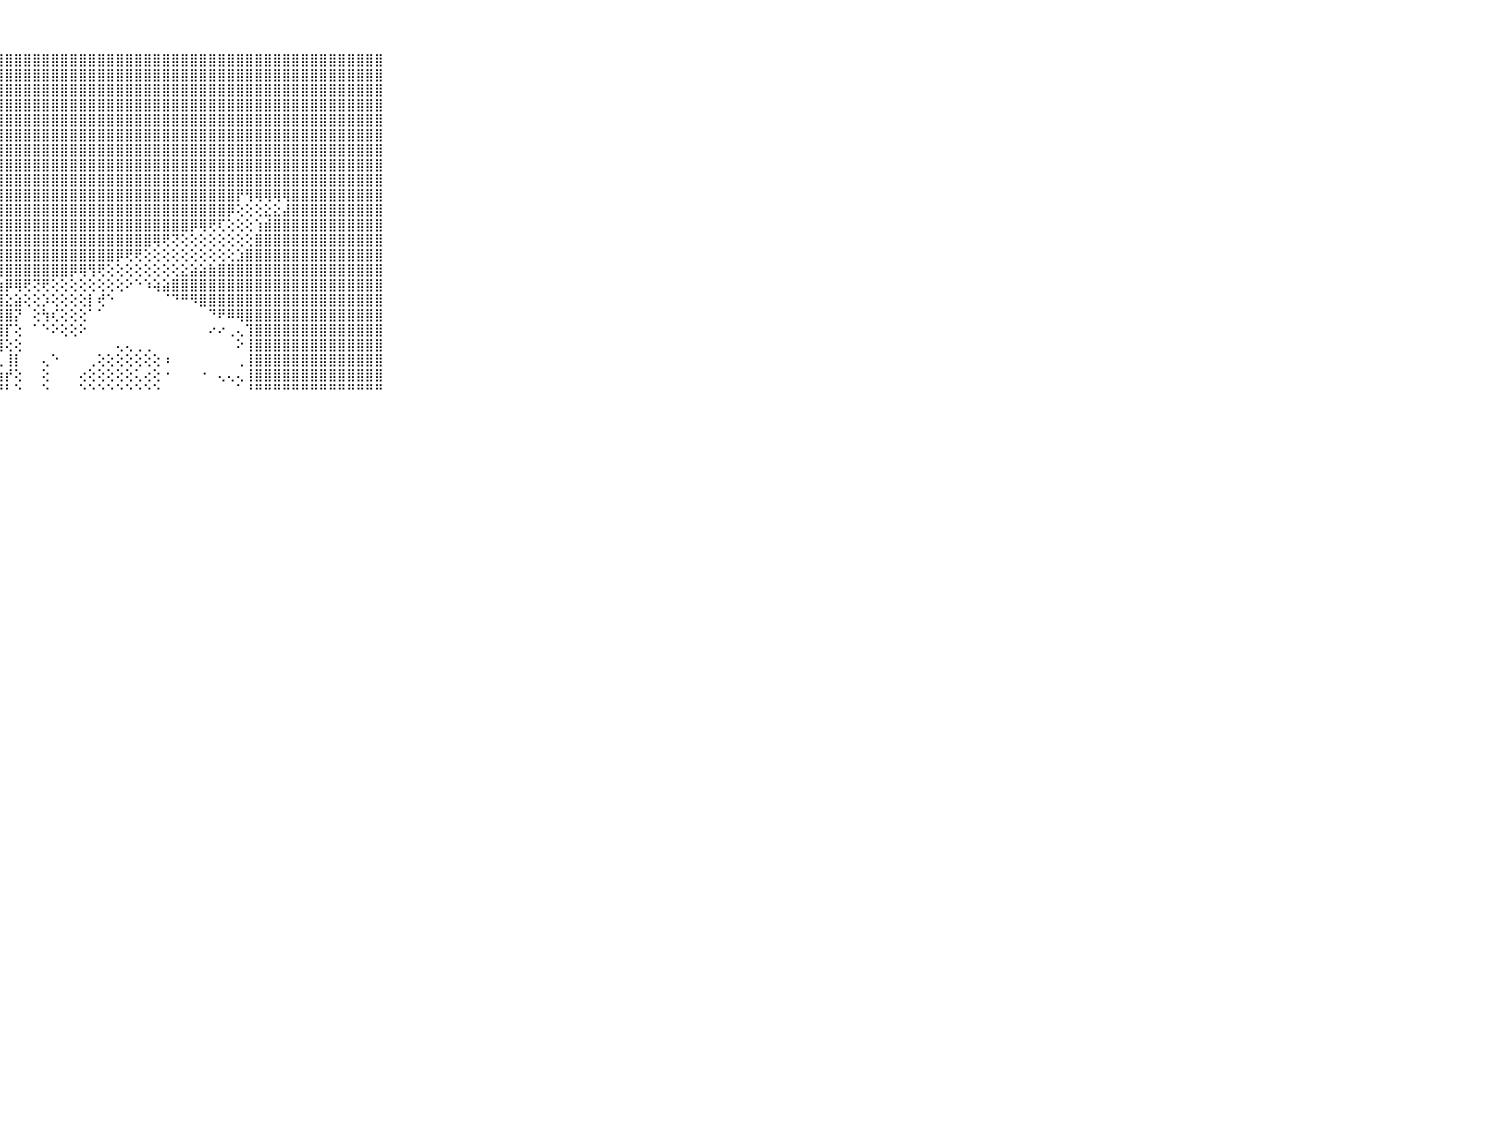

⠀⠀⠀⠀⠀⠀⠀⠀⠀⠀⠀⣿⣿⣿⣿⣿⣿⣿⣿⣿⣿⣿⣿⣿⣿⣿⣿⣿⣿⣿⣿⣿⣿⣿⣿⣿⣿⣿⣿⣿⣿⣿⣿⣿⣿⣿⣿⣿⣿⣿⣿⣿⣿⣿⣿⣿⣿⣿⣿⣿⣿⣿⣿⣿⣿⣿⣿⣿⣿⠀⠀⠀⠀⠀⠀⠀⠀⠀⠀⠀⠀
⠀⠀⠀⠀⠀⠀⠀⠀⠀⠀⠀⣿⣿⣿⣿⣿⣿⣿⣿⣿⣿⣿⣿⣿⣿⣿⣿⣿⣿⣿⣿⣿⣿⣿⣿⣿⣿⣿⣿⣿⣿⣿⣿⣿⣿⣿⣿⣿⣿⣿⣿⣿⣿⣿⣿⣿⣿⣿⣿⣿⣿⣿⣿⣿⣿⣿⣿⣿⣿⠀⠀⠀⠀⠀⠀⠀⠀⠀⠀⠀⠀
⠀⠀⠀⠀⠀⠀⠀⠀⠀⠀⠀⣿⣿⣿⣿⣿⣿⣿⣿⣿⣿⣿⣿⣿⣿⣿⣿⣿⣿⣿⣿⣿⣿⣿⣿⣿⣿⣿⣿⣿⣿⣿⣿⣿⣿⣿⣿⣿⣿⣿⣿⣿⣿⣿⣿⣿⣿⣿⣿⣿⣿⣿⣿⣿⣿⣿⣿⣿⣿⠀⠀⠀⠀⠀⠀⠀⠀⠀⠀⠀⠀
⠀⠀⠀⠀⠀⠀⠀⠀⠀⠀⠀⣿⣿⣿⣿⣿⣿⣿⣿⣿⣿⣿⣿⣿⣿⣿⣿⣿⣿⣿⣿⣿⣿⣿⣿⣿⣿⣿⣿⣿⣿⣿⣿⣿⣿⣿⣿⣿⣿⣿⣿⣿⣿⣿⣿⣿⣿⣿⣿⣿⣿⣿⣿⣿⣿⣿⣿⣿⣿⠀⠀⠀⠀⠀⠀⠀⠀⠀⠀⠀⠀
⠀⠀⠀⠀⠀⠀⠀⠀⠀⠀⠀⣿⣿⣿⣿⣿⣿⣿⣿⣿⣿⣿⣿⣿⣿⣿⣿⣿⣿⣿⣿⣿⣿⣿⣿⣿⣿⣿⣿⣿⣿⣿⣿⣿⣿⣿⣿⣿⣿⣿⣿⣿⣿⣿⣿⣿⣿⣿⣿⣿⣿⣿⣿⣿⣿⣿⣿⣿⣿⠀⠀⠀⠀⠀⠀⠀⠀⠀⠀⠀⠀
⠀⠀⠀⠀⠀⠀⠀⠀⠀⠀⠀⣿⣿⣿⣿⣿⣿⣿⣿⣿⣿⣿⣿⣿⣿⣿⣿⣿⣿⣿⣿⣿⣿⣿⣿⣿⣿⣿⣿⣿⣿⣿⣿⣿⣿⣿⣿⣿⣿⣿⣿⣿⣿⣿⣿⣿⣿⣿⣿⣿⣿⣿⣿⣿⣿⣿⣿⣿⣿⠀⠀⠀⠀⠀⠀⠀⠀⠀⠀⠀⠀
⠀⠀⠀⠀⠀⠀⠀⠀⠀⠀⠀⣿⣿⣿⣿⣿⣿⣿⣿⣿⣿⣿⣿⣿⣿⣿⣿⣿⣿⣿⣿⣿⣿⣿⣿⣿⣿⣿⣿⣿⣿⣿⣿⣿⣿⣿⣿⣿⣿⣿⣿⣿⣿⣿⣿⣿⣿⣿⣿⣿⣿⣿⣿⣿⣿⣿⣿⣿⣿⠀⠀⠀⠀⠀⠀⠀⠀⠀⠀⠀⠀
⠀⠀⠀⠀⠀⠀⠀⠀⠀⠀⠀⣿⣿⣿⣿⣿⣿⣿⣿⣿⣿⣿⣿⣿⣿⣿⣿⣿⣿⣿⣿⣿⣿⣿⣿⣿⣿⣿⣿⣿⣿⣿⣿⣿⣿⣿⣿⣿⣿⣿⣿⣿⣿⣿⣿⣿⣿⣿⣿⣿⣿⣿⣿⣿⣿⣿⣿⣿⣿⠀⠀⠀⠀⠀⠀⠀⠀⠀⠀⠀⠀
⠀⠀⠀⠀⠀⠀⠀⠀⠀⠀⠀⣿⣿⣿⣿⣿⣿⣿⣿⣿⣿⣿⣿⣿⣿⣿⣿⣿⣿⣿⣿⣿⣿⣿⣿⣿⣿⣿⣿⣿⣿⣿⣿⣿⣿⣿⣿⣿⣿⣿⣿⣿⣿⣿⣿⣿⣿⣿⣿⣿⣿⣿⣿⣿⣿⣿⣿⣿⣿⠀⠀⠀⠀⠀⠀⠀⠀⠀⠀⠀⠀
⠀⠀⠀⠀⠀⠀⠀⠀⠀⠀⠀⣿⣿⣿⣿⣿⣿⣿⣿⣿⣿⣿⣿⣿⣿⣿⣿⣿⣿⣿⣿⣿⣿⣿⣿⣿⣿⣿⣿⣿⣿⣿⣿⣿⣿⣿⣿⣿⣿⣿⣿⣿⣿⡟⢻⢿⢿⢿⢿⣿⣿⣿⣿⣿⣿⣿⣿⣿⣿⠀⠀⠀⠀⠀⠀⠀⠀⠀⠀⠀⠀
⠀⠀⠀⠀⠀⠀⠀⠀⠀⠀⠀⣿⣿⣿⣿⣿⣿⣿⣿⣿⣿⣿⣿⣿⣿⣿⣿⣿⣿⣿⣿⣿⣿⣿⣿⣿⣿⣿⣿⣿⣿⣿⣿⣿⣿⣿⣿⣿⣿⣿⣿⣿⡿⢕⢕⢕⣕⣕⣼⣿⣿⣿⣿⣿⣿⣿⣿⣿⣿⠀⠀⠀⠀⠀⠀⠀⠀⠀⠀⠀⠀
⠀⠀⠀⠀⠀⠀⠀⠀⠀⠀⠀⣿⣿⣿⣿⣿⣿⣿⣿⣿⣿⣿⣿⣿⣿⣿⣿⣿⣿⣿⣿⣿⣿⣿⣿⣿⣿⣿⣿⣿⣿⣿⣿⣿⣿⣿⣿⣿⡿⢿⢟⢏⢕⢕⢕⢱⣾⣿⣿⣿⣿⣿⣿⣿⣿⣿⣿⣿⣿⠀⠀⠀⠀⠀⠀⠀⠀⠀⠀⠀⠀
⠀⠀⠀⠀⠀⠀⠀⠀⠀⠀⠀⣿⣿⣿⣿⣿⣿⣿⣿⣿⣿⣿⣿⣿⣿⣿⣿⣿⣿⣿⣿⣿⣿⣿⣿⣿⣿⣿⣿⣿⣿⣿⣿⣿⢿⢟⢝⢕⢕⢕⢕⢕⢕⢕⢕⣿⣿⣿⣿⣿⣿⣿⣿⣿⣿⣿⣿⣿⣿⠀⠀⠀⠀⠀⠀⠀⠀⠀⠀⠀⠀
⠀⠀⠀⠀⠀⠀⠀⠀⠀⠀⠀⣿⣿⣿⣿⣿⣿⣿⣿⣿⣿⣿⣿⣿⣿⣿⣿⣿⣿⣿⣿⣿⣿⣿⣿⣿⣿⣿⣿⣿⡿⢟⢟⢕⢕⢕⢕⢕⢕⢕⢕⢕⢕⣱⣿⣿⣿⣿⣿⣿⣿⣿⣿⣿⣿⣿⣿⣿⣿⠀⠀⠀⠀⠀⠀⠀⠀⠀⠀⠀⠀
⠀⠀⠀⠀⠀⠀⠀⠀⠀⠀⠀⣿⣿⣿⣿⣿⣿⣿⣿⣿⣿⣿⣿⣿⣿⣿⣿⣿⣿⣿⣿⣿⣿⣿⣿⡿⢿⢻⢟⢕⢕⢕⢕⢕⢕⢕⢕⣕⣵⣵⣷⣿⣿⣿⣿⣿⣿⣿⣿⣿⣿⣿⣿⣿⣿⣿⣿⣿⣿⠀⠀⠀⠀⠀⠀⠀⠀⠀⠀⠀⠀
⠀⠀⠀⠀⠀⠀⠀⠀⠀⠀⠀⣿⣿⣿⣿⣿⣿⡿⢟⢻⣿⡟⢟⢻⢿⢏⢽⢷⡿⢿⢟⢝⢟⢕⢕⢕⢕⢕⢕⢕⢕⠕⠑⠱⢵⣵⣿⣿⣿⣿⣿⣿⣿⣿⣿⣿⣿⣿⣿⣿⣿⣿⣿⣿⣿⣿⣿⣿⣿⠀⠀⠀⠀⠀⠀⠀⠀⠀⠀⠀⠀
⠀⠀⠀⠀⠀⠀⠀⠀⠀⠀⠀⣿⣿⣿⣿⣿⣵⣷⣿⢇⢕⢕⢕⢕⢕⢕⢕⣸⣕⣵⢕⢕⡱⢕⢕⢕⢕⡇⢞⠑⠀⠀⠀⠀⠀⠈⠙⠛⠻⣿⣿⣿⣿⣿⣿⣿⣿⣿⣿⣿⣿⣿⣿⣿⣿⣿⣿⣿⣿⠀⠀⠀⠀⠀⠀⠀⠀⠀⠀⠀⠀
⠀⠀⠀⠀⠀⠀⠀⠀⠀⠀⠀⣿⣿⣿⣿⣿⡿⢝⢕⢕⢕⢕⢕⢕⢕⣵⣿⣿⣿⡝⠀⢕⢳⢎⢕⢕⢕⠁⠁⠀⠀⠀⠀⠀⠀⠀⠀⠀⠀⠀⠙⠟⠿⢿⣿⣿⣿⣿⣿⣿⣿⣿⣿⣿⣿⣿⣿⣿⣿⠀⠀⠀⠀⠀⠀⠀⠀⠀⠀⠀⠀
⠀⠀⠀⠀⠀⠀⠀⠀⠀⠀⠀⣿⣿⣿⣿⢟⢕⢕⢕⢕⢕⣱⣵⣾⣿⣿⣿⣿⡏⢕⠀⠁⠑⠕⢕⢕⠕⠀⠀⠀⠀⠀⠀⠀⠀⠀⠀⠀⠀⠀⠔⠔⢀⢄⢹⣿⣿⣿⣿⣿⣿⣿⣿⣿⣿⣿⣿⣿⣿⠀⠀⠀⠀⠀⠀⠀⠀⠀⠀⠀⠀
⠀⠀⠀⠀⠀⠀⠀⠀⠀⠀⠀⣿⣿⡟⢏⢕⡕⢕⣵⣿⣿⣿⣿⣿⣿⣿⣿⣿⢕⢕⠀⠀⠀⠀⠀⠀⠀⠀⠀⠀⢄⢄⢀⢀⠀⠀⠀⠀⠀⠀⠀⠀⠀⠕⢸⣿⣿⣿⣿⣿⣿⣿⣿⣿⣿⣿⣿⣿⣿⠀⠀⠀⠀⠀⠀⠀⠀⠀⠀⠀⠀
⠀⠀⠀⠀⠀⠀⠀⠀⠀⠀⠀⣿⣿⣿⣿⣿⣿⣿⣿⣿⣿⣿⣿⣿⣿⣿⣿⢇⢸⡇⠀⠀⢄⠑⠀⠀⠀⢀⢕⢕⢕⢕⢕⢕⢕⠰⠀⠀⠀⠀⠀⠀⠀⢀⢸⣿⣿⣿⣿⣿⣿⣿⣿⣿⣿⣿⣿⣿⣿⠀⠀⠀⠀⠀⠀⠀⠀⠀⠀⠀⠀
⠀⠀⠀⠀⠀⠀⠀⠀⠀⠀⠀⣿⣿⣿⣿⣿⣿⣿⣿⣿⣿⣿⣿⣿⣿⣿⡯⢱⡞⢕⠀⠀⢕⠀⠀⠀⢔⢕⢕⢕⢕⢕⢅⢔⢕⠐⠀⠀⠀⠐⠀⢄⢄⢄⢸⣿⣿⣿⣿⣿⣿⣿⣿⣿⣿⣿⣿⣿⣿⠀⠀⠀⠀⠀⠀⠀⠀⠀⠀⠀⠀
⠀⠀⠀⠀⠀⠀⠀⠀⠀⠀⠀⠛⠛⠛⠛⠛⠛⠛⠛⠛⠛⠛⠛⠛⠛⠛⠘⠚⠃⠑⠀⠀⠑⠀⠀⠀⠑⠑⠑⠑⠑⠑⠑⠑⠑⠀⠀⠀⠀⠀⠀⠀⠀⠁⠘⠛⠛⠛⠛⠛⠛⠛⠛⠛⠛⠛⠛⠛⠛⠀⠀⠀⠀⠀⠀⠀⠀⠀⠀⠀⠀